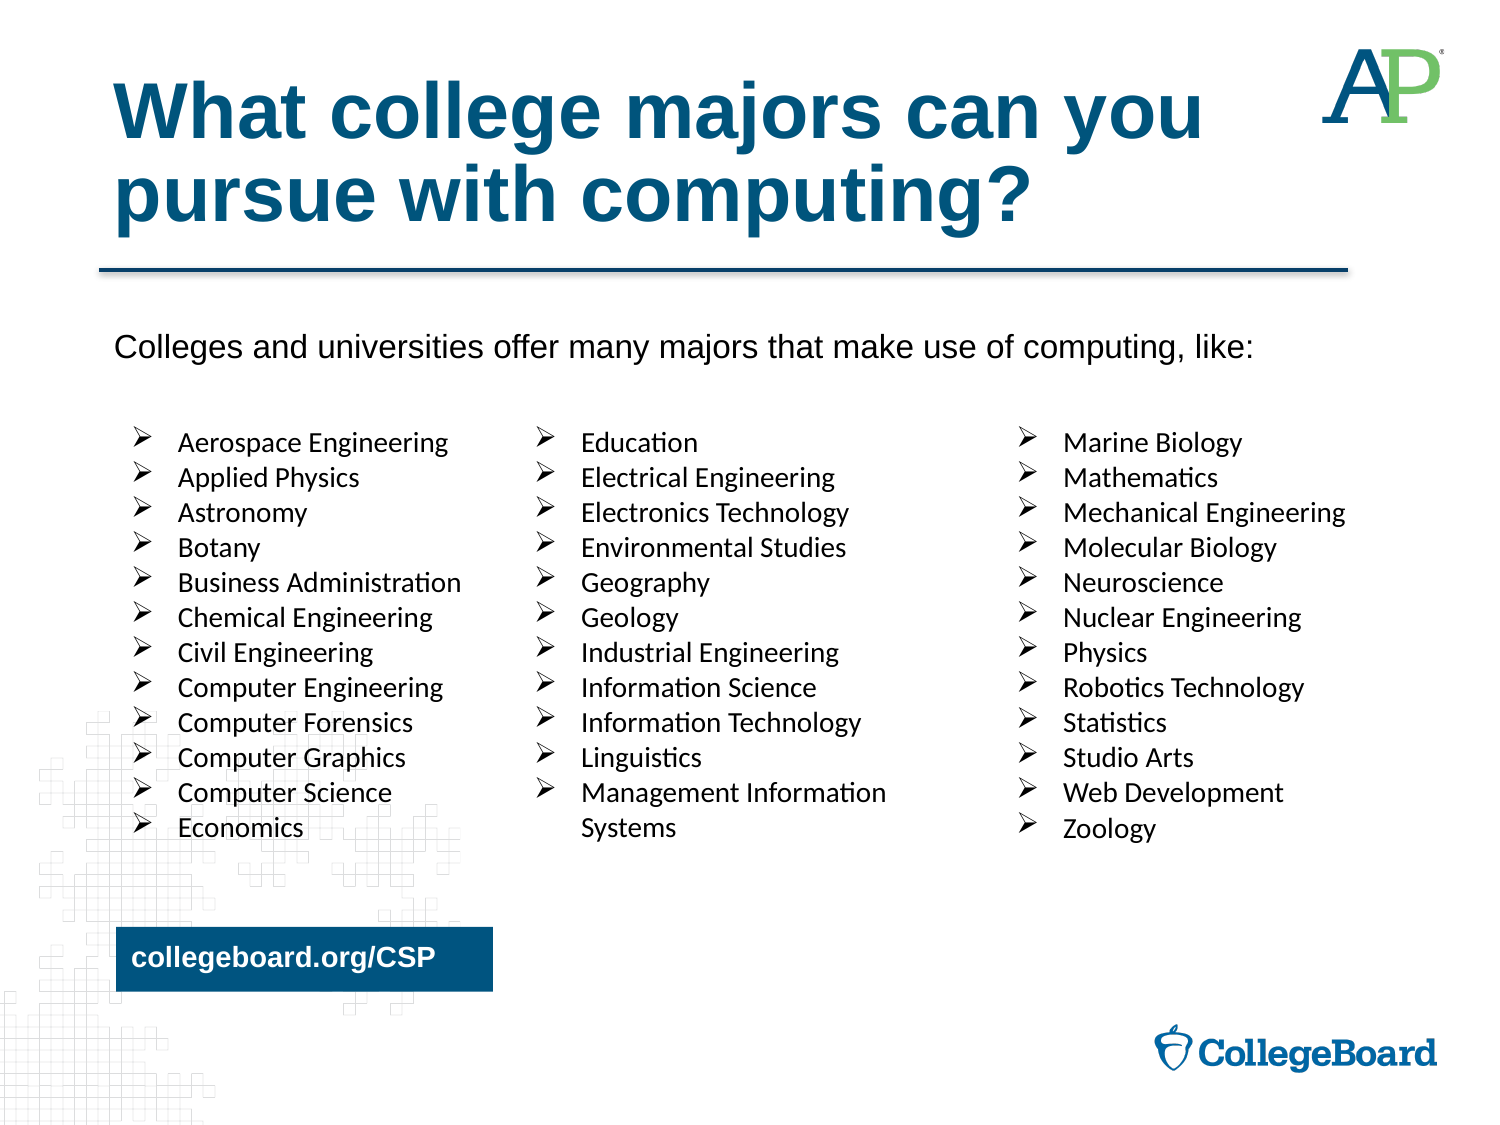

# What college majors can you pursue with computing?
Colleges and universities offer many majors that make use of computing, like:
Aerospace Engineering
Applied Physics
Astronomy
Botany
Business Administration
Chemical Engineering
Civil Engineering
Computer Engineering
Computer Forensics
Computer Graphics
Computer Science
Economics

Education
Electrical Engineering
Electronics Technology
Environmental Studies
Geography
Geology
Industrial Engineering
Information Science
Information Technology
Linguistics
Management Information Systems

Marine Biology
Mathematics
Mechanical Engineering
Molecular Biology
Neuroscience
Nuclear Engineering
Physics
Robotics Technology
Statistics
Studio Arts
Web Development
Zoology

collegeboard.org/CSP